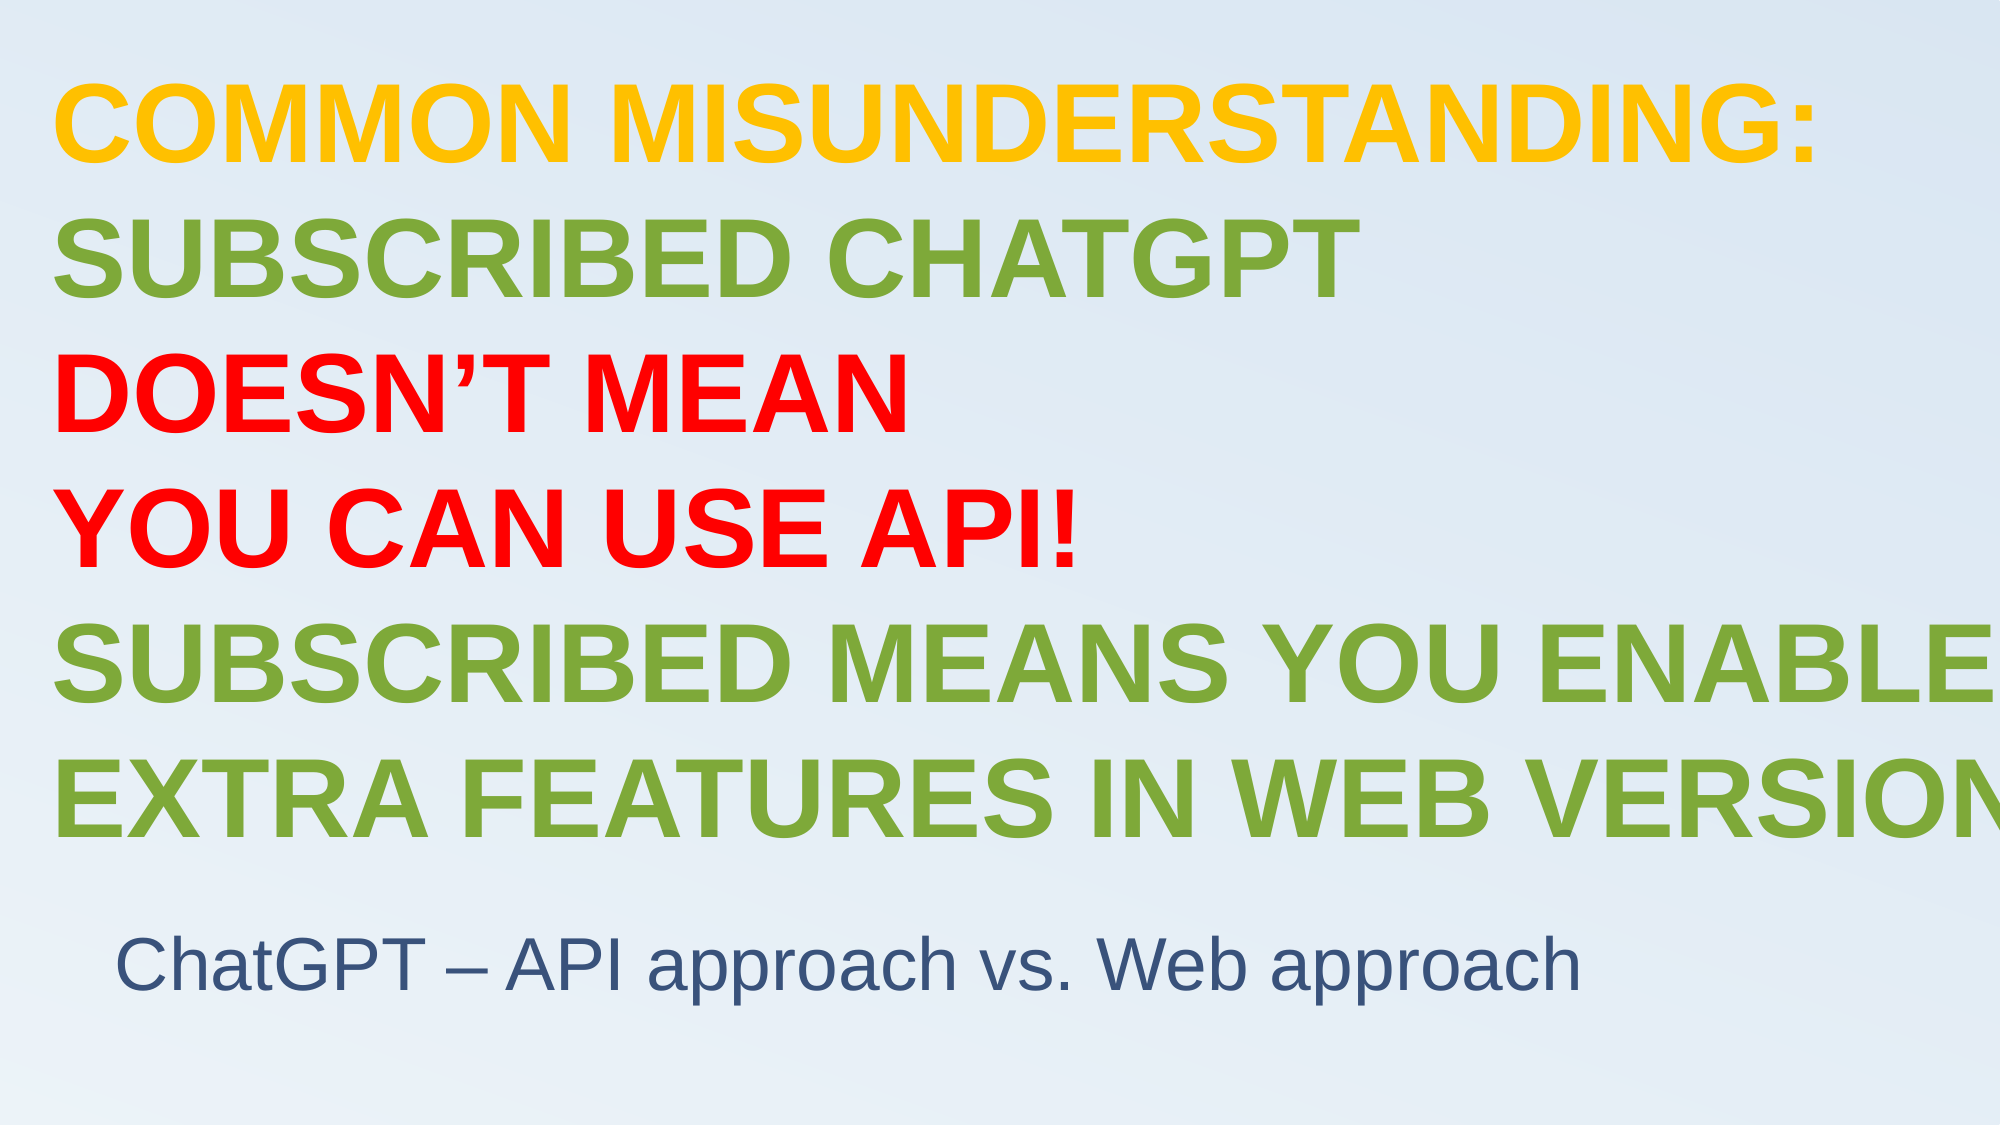

COMMON MISUNDERSTANDING:
SUBSCRIBED CHATGPT
DOESN’T MEAN
YOU CAN USE API!
SUBSCRIBED MEANS YOU ENABLE
EXTRA FEATURES IN WEB VERSION!

# ChatGPT – API approach vs. Web approach